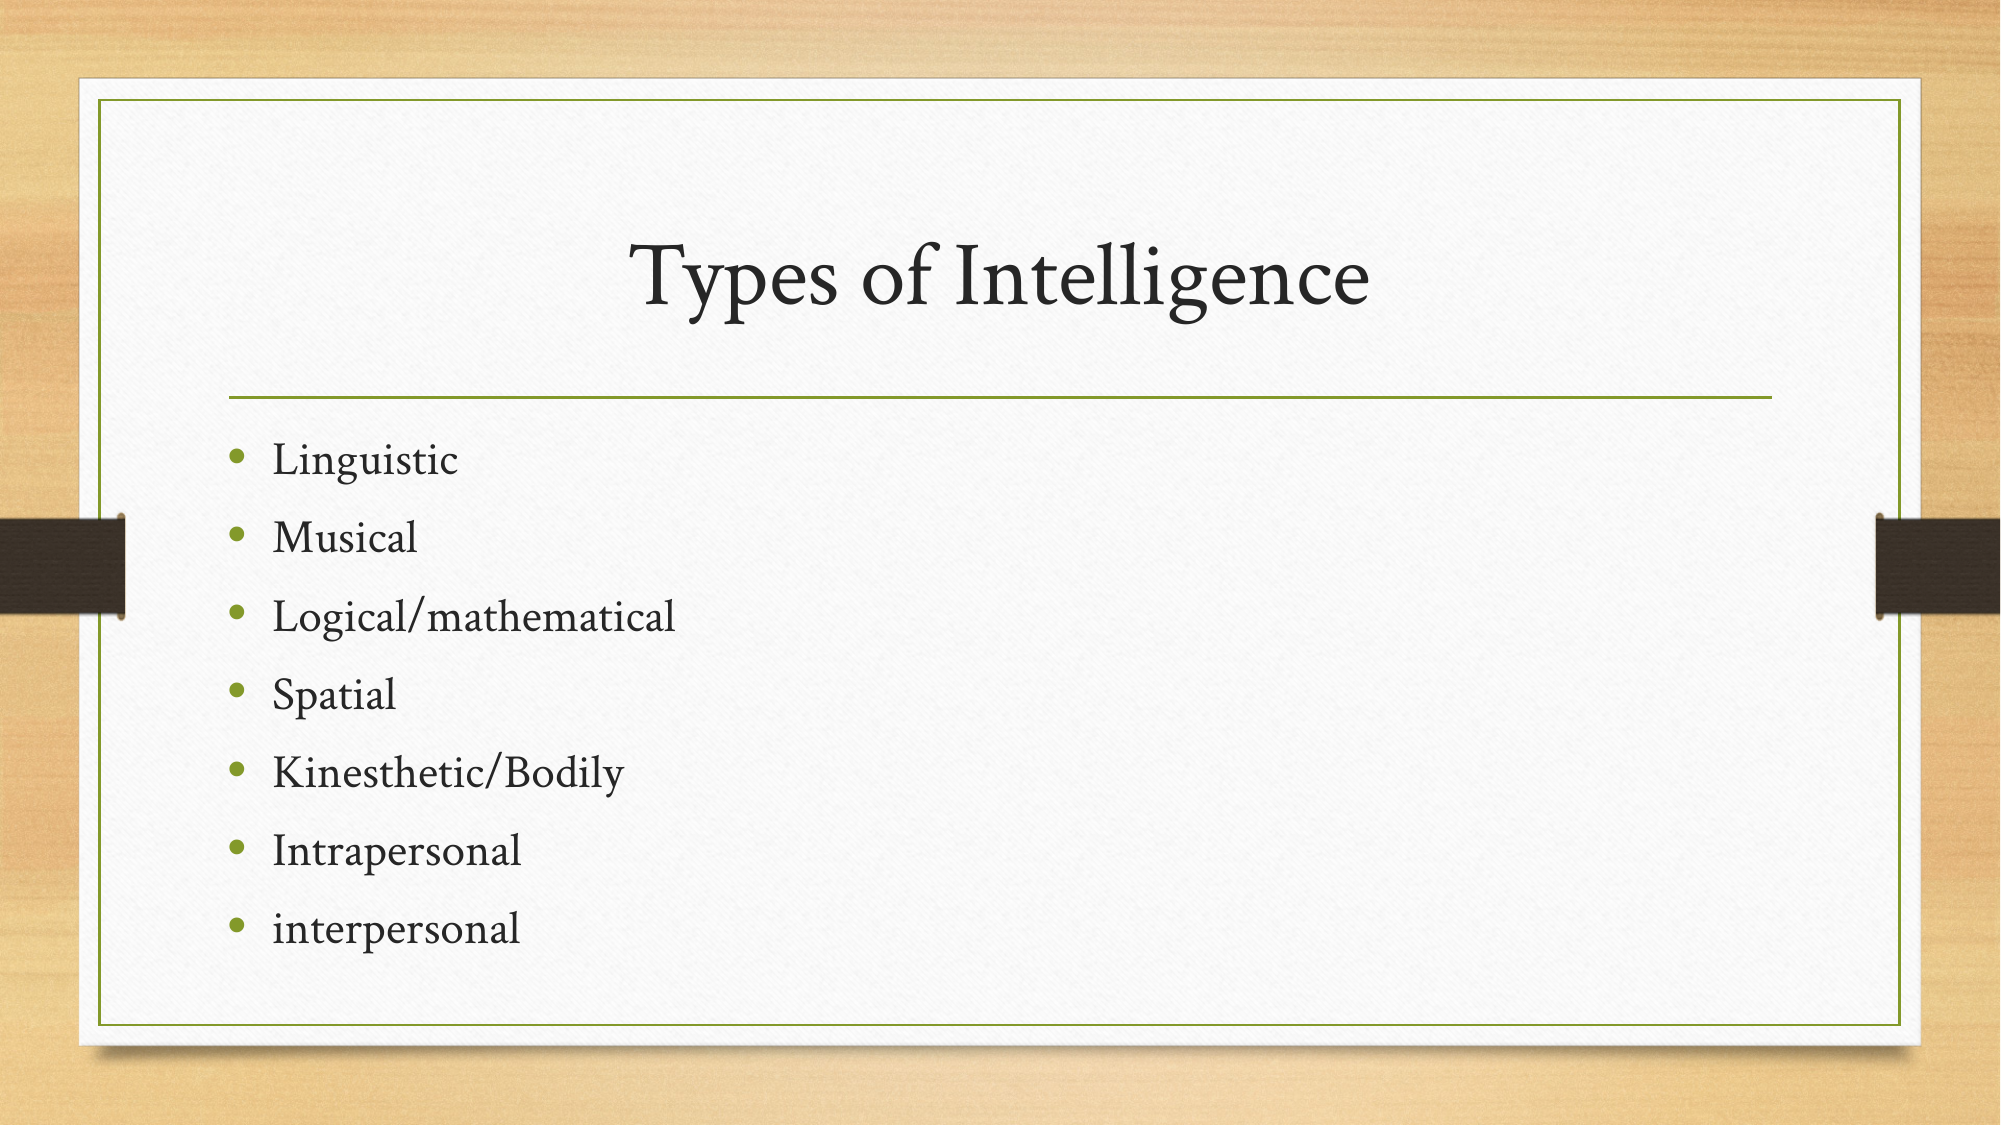

# Types of Intelligence
Linguistic
Musical
Logical/mathematical
Spatial
Kinesthetic/Bodily
Intrapersonal
interpersonal